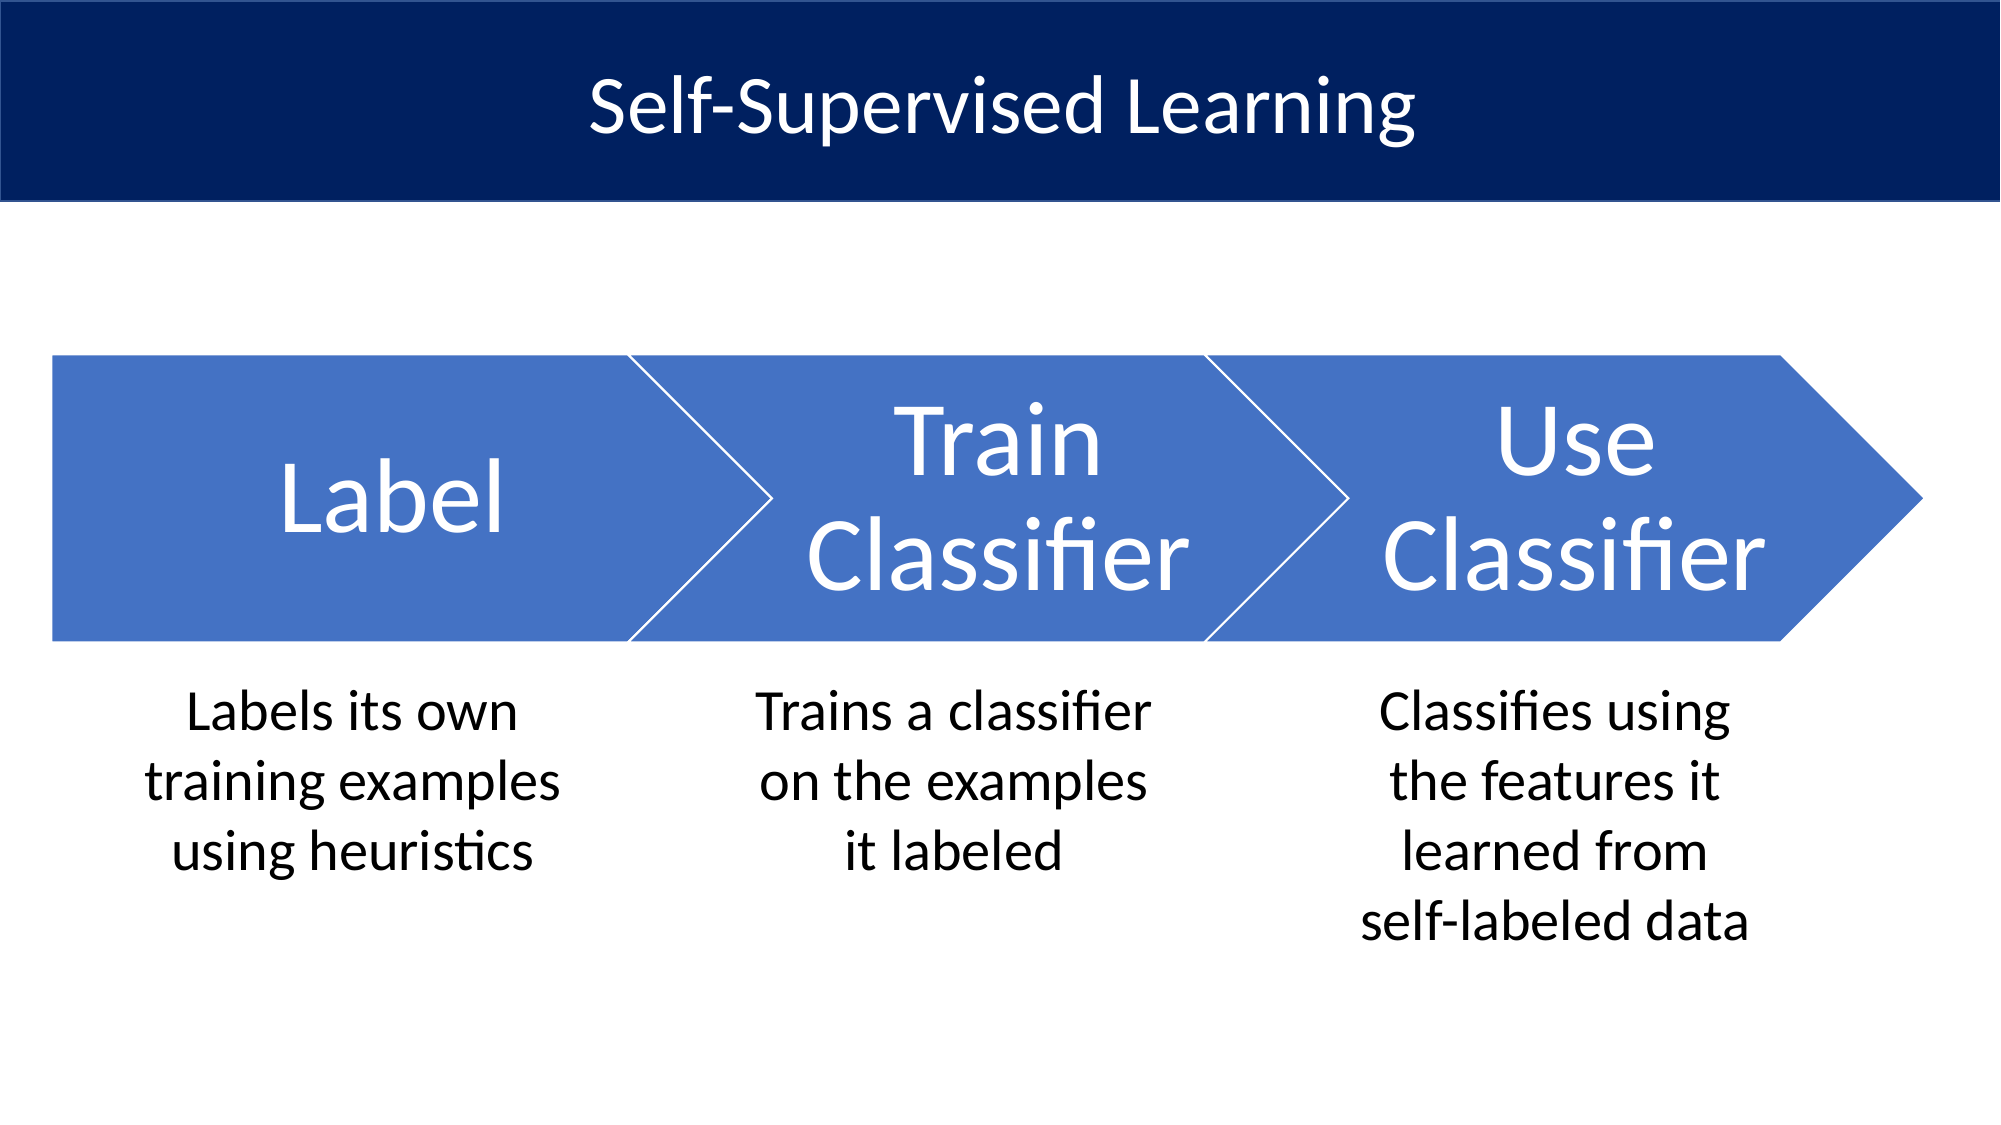

Label
Train Classifier
Use Classifier
Self-Supervised Learning
Classifies using the features it learned from self-labeled data
Trains a classifier on the examples it labeled
Labels its own training examples using heuristics